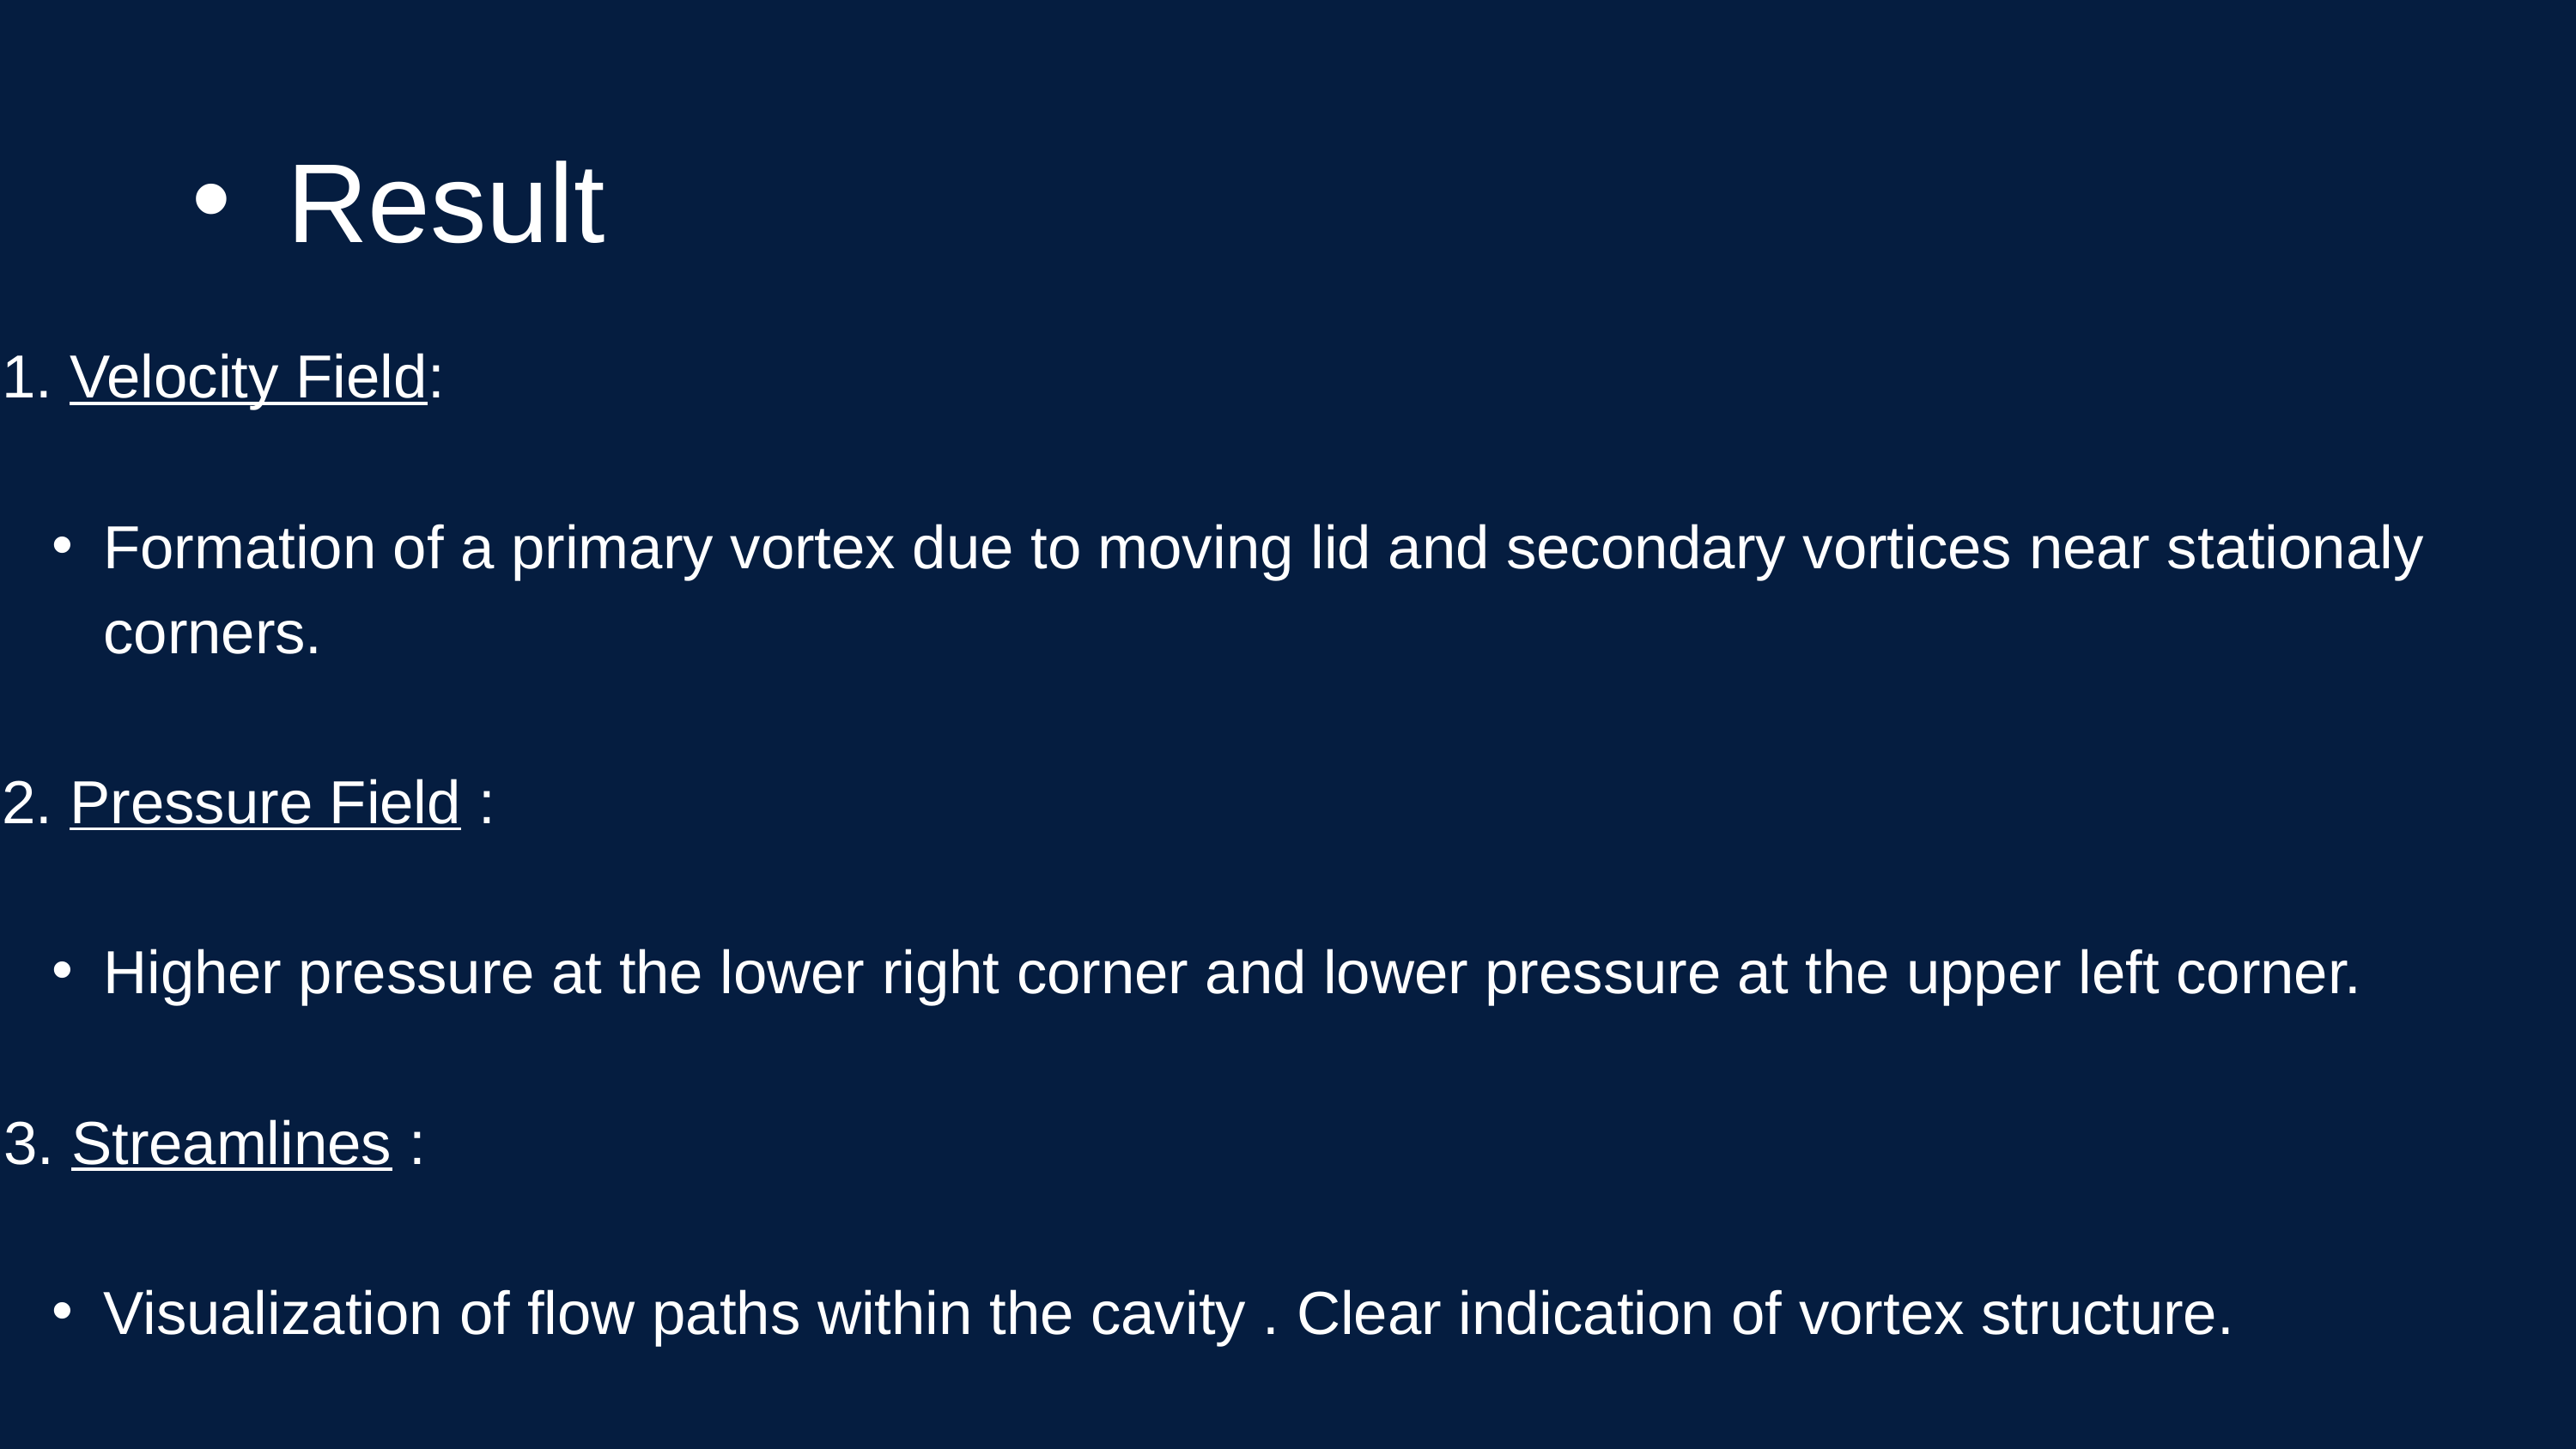

Result
1. Velocity Field:
Formation of a primary vortex due to moving lid and secondary vortices near stationaly corners.

2. Pressure Field :
Higher pressure at the lower right corner and lower pressure at the upper left corner.

3. Streamlines :
Visualization of flow paths within the cavity . Clear indication of vortex structure.